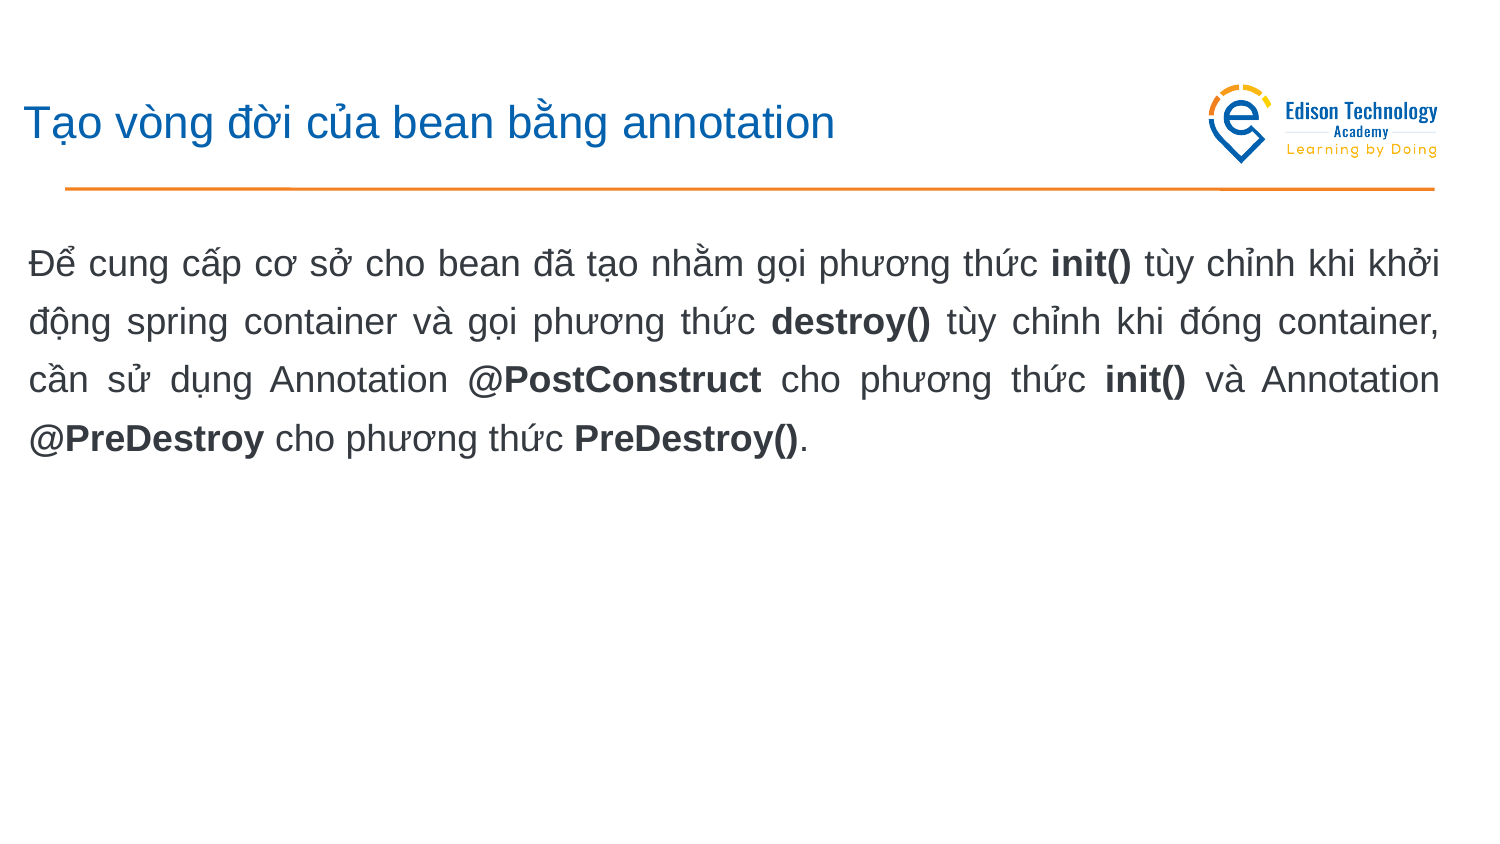

# Tạo vòng đời của bean bằng annotation
Để cung cấp cơ sở cho bean đã tạo nhằm gọi phương thức init() tùy chỉnh khi khởi động spring container và gọi phương thức destroy() tùy chỉnh khi đóng container, cần sử dụng Annotation @PostConstruct cho phương thức init() và Annotation @PreDestroy cho phương thức PreDestroy().